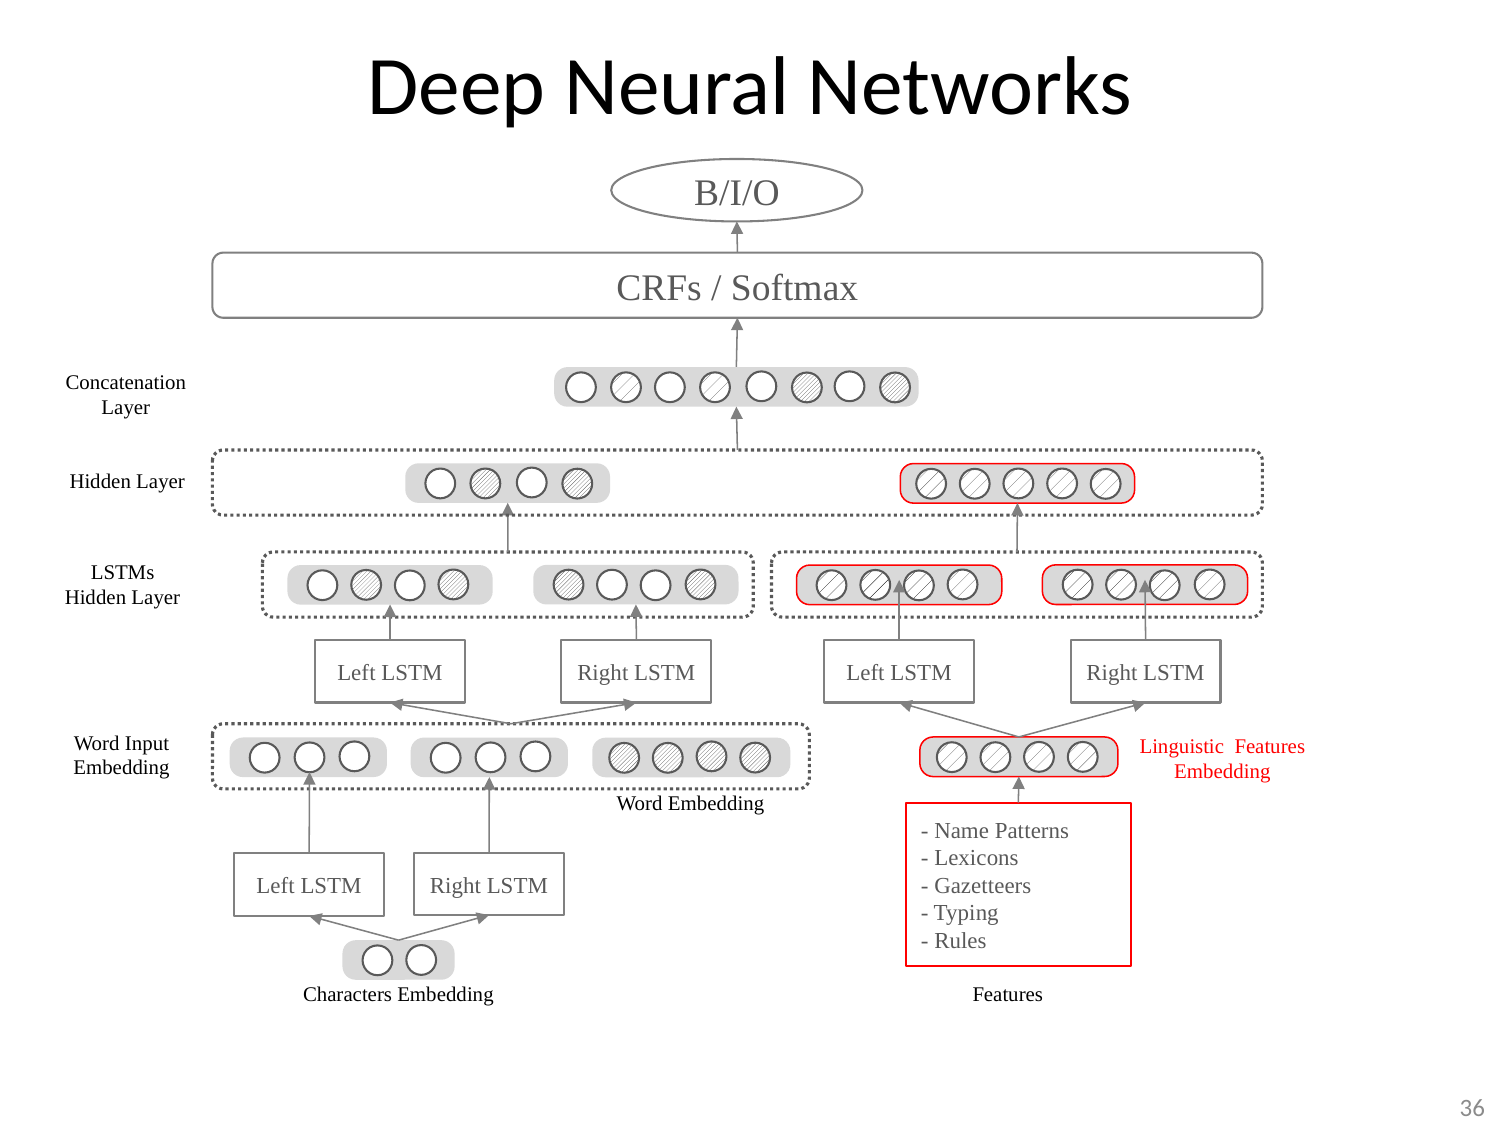

# Deep Neural Networks
B/I/O
CRFs / Softmax
Concatenation Layer

Hidden Layer

LSTMs Hidden Layer

Left LSTM
Right LSTM
Left LSTM
Right LSTM
Word Input Embedding

Linguistic  Features Embedding

Word Embedding
- Name Patterns
- Lexicons
- Gazetteers
- Typing
- Rules
Right LSTM
Left LSTM

Characters Embedding
Features
36